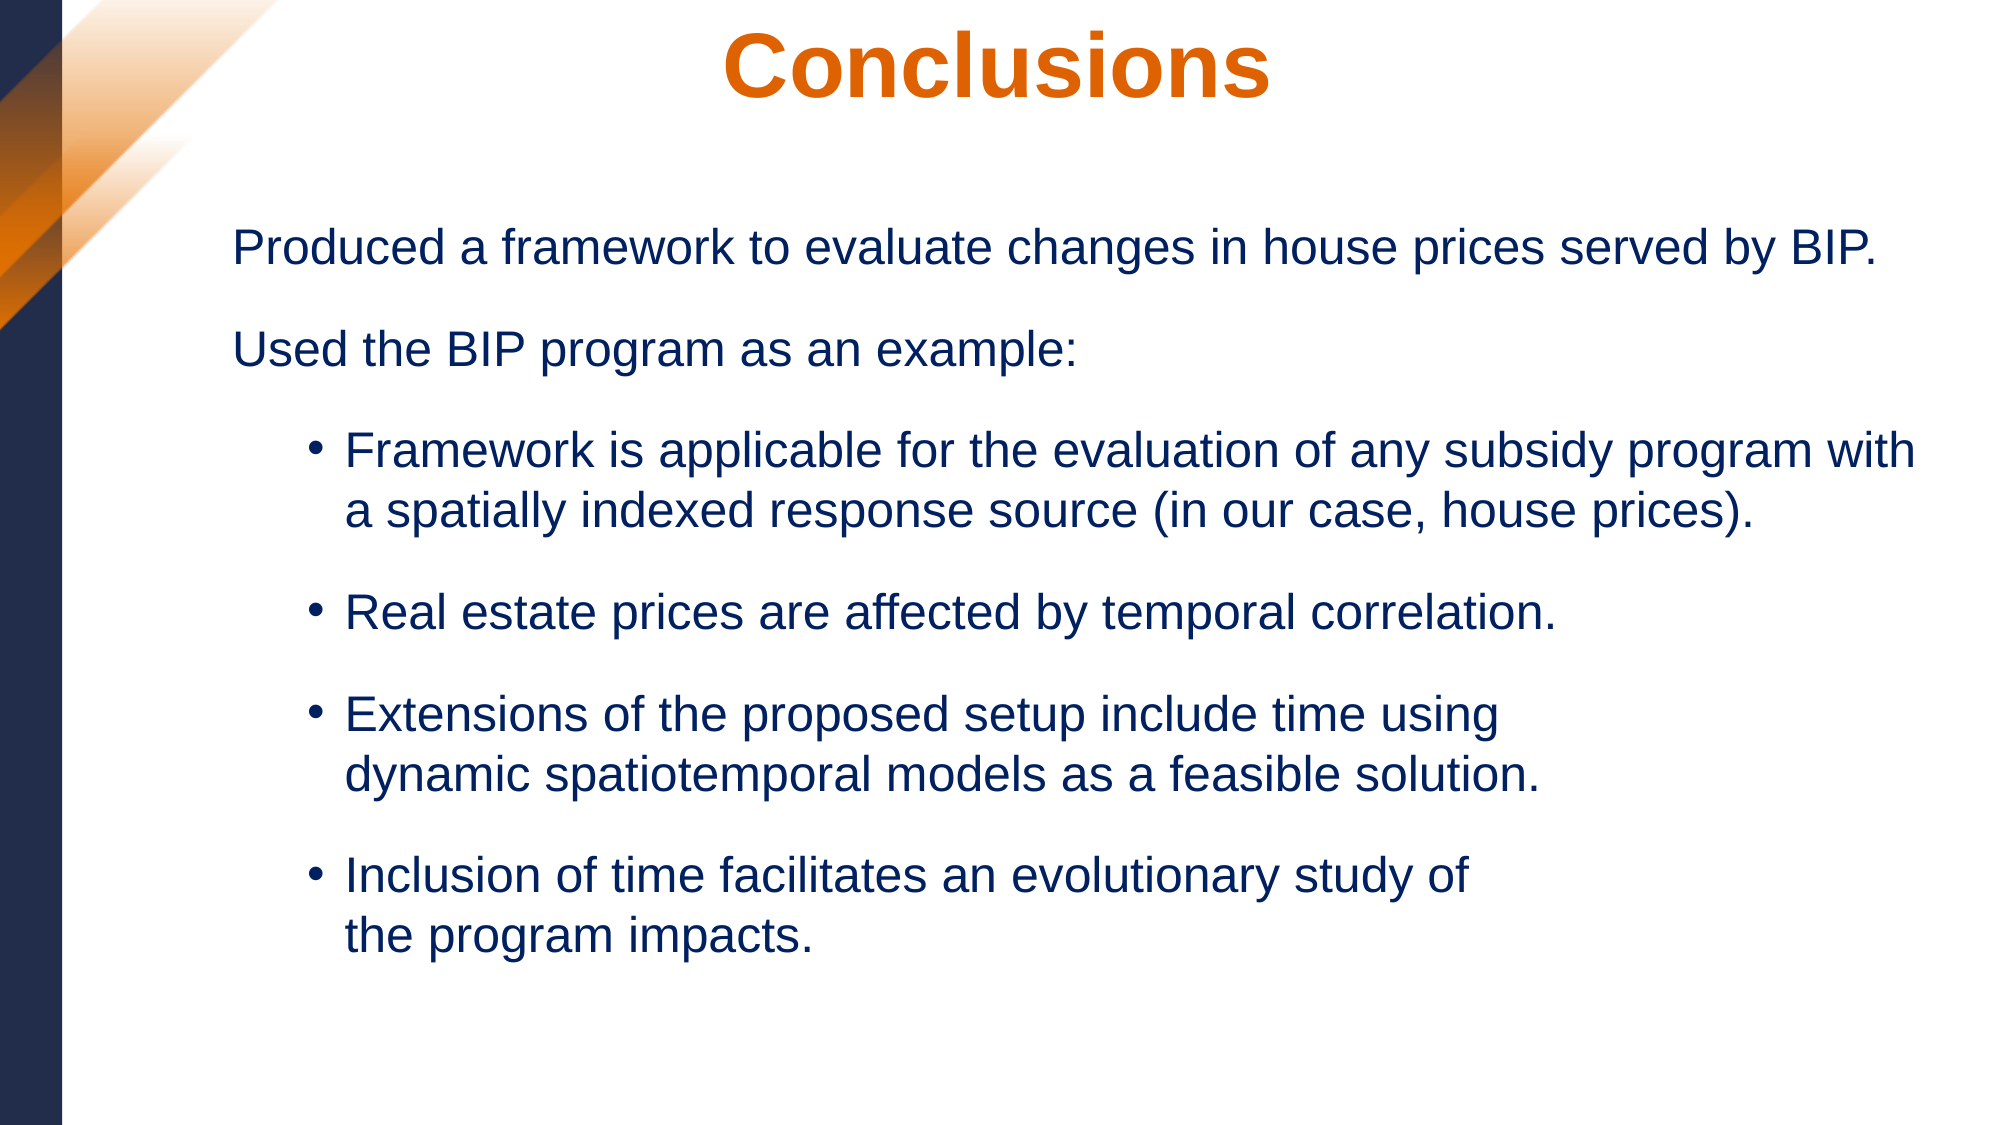

# Conclusions
Produced a framework to evaluate changes in house prices served by BIP.
Used the BIP program as an example:
Framework is applicable for the evaluation of any subsidy program with a spatially indexed response source (in our case, house prices).
Real estate prices are affected by temporal correlation.
Extensions of the proposed setup include time using
dynamic spatiotemporal models as a feasible solution.
Inclusion of time facilitates an evolutionary study of
the program impacts.